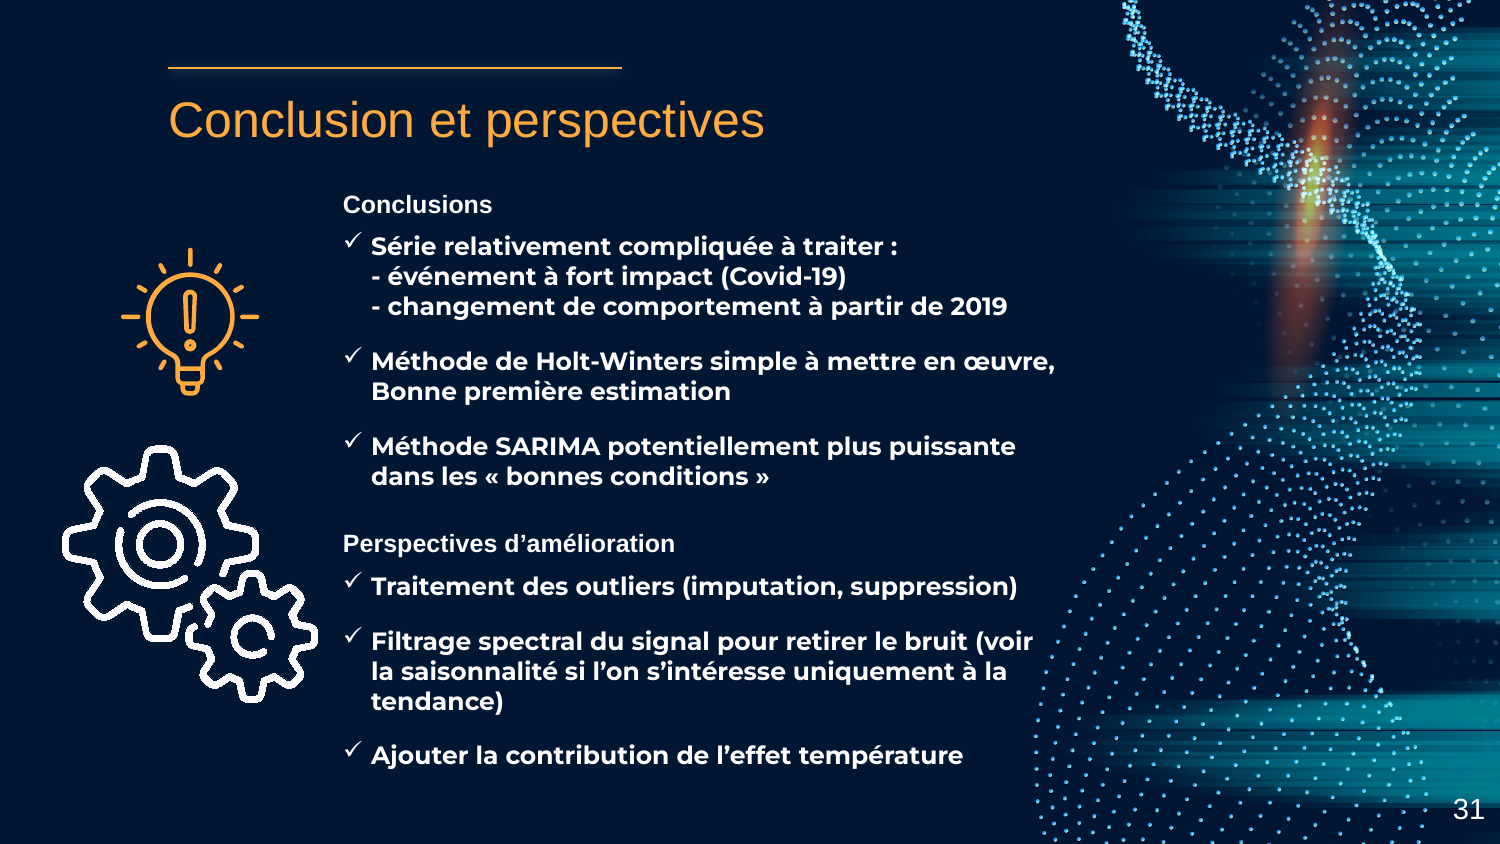

# Conclusion et perspectives
Conclusions
Série relativement compliquée à traiter :
- événement à fort impact (Covid-19)
- changement de comportement à partir de 2019
Méthode de Holt-Winters simple à mettre en œuvre,
Bonne première estimation
Méthode SARIMA potentiellement plus puissante dans les « bonnes conditions »
Perspectives d’amélioration
Traitement des outliers (imputation, suppression)
Filtrage spectral du signal pour retirer le bruit (voir
la saisonnalité si l’on s’intéresse uniquement à la tendance)
Ajouter la contribution de l’effet température